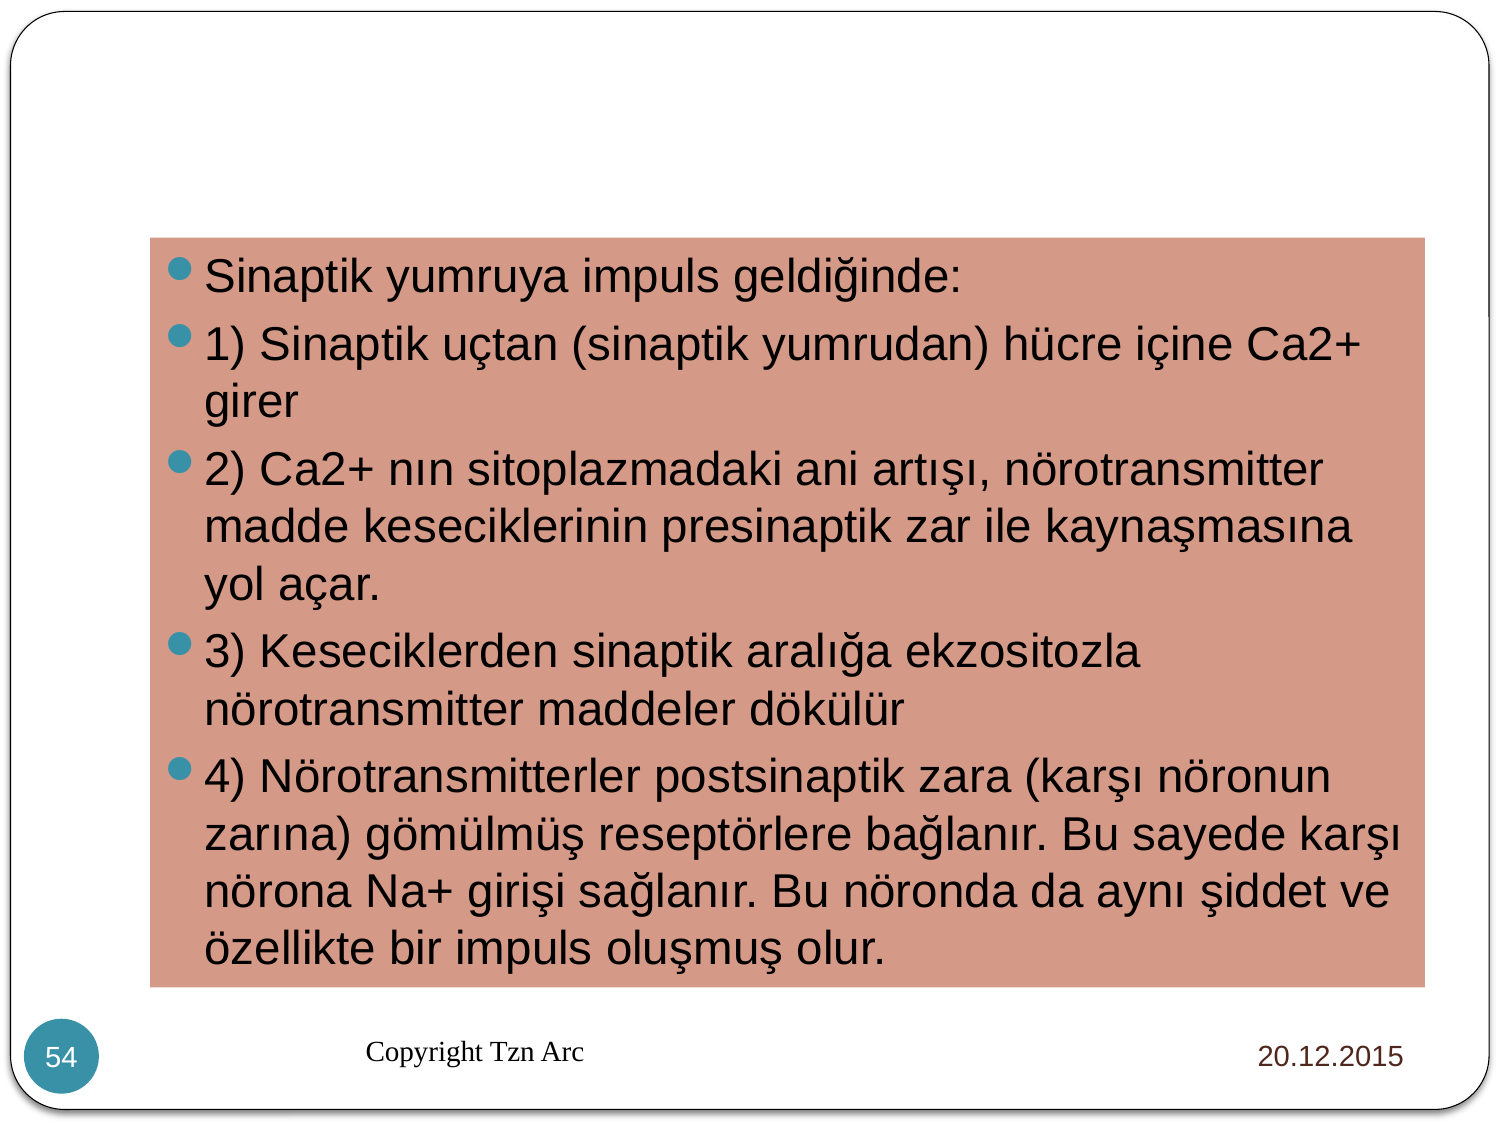

#
Sinaptik yumruya impuls geldiğinde:
1) Sinaptik uçtan (sinaptik yumrudan) hücre içine Ca2+ girer
2) Ca2+ nın sitoplazmadaki ani artışı, nörotransmitter madde keseciklerinin presinaptik zar ile kaynaşmasına yol açar.
3) Keseciklerden sinaptik aralığa ekzositozla nörotransmitter maddeler dökülür
4) Nörotransmitterler postsinaptik zara (karşı nöronun zarına) gömülmüş reseptörlere bağlanır. Bu sayede karşı nörona Na+ girişi sağlanır. Bu nöronda da aynı şiddet ve özellikte bir impuls oluşmuş olur.
Copyright Tzn Arc
20.12.2015
54